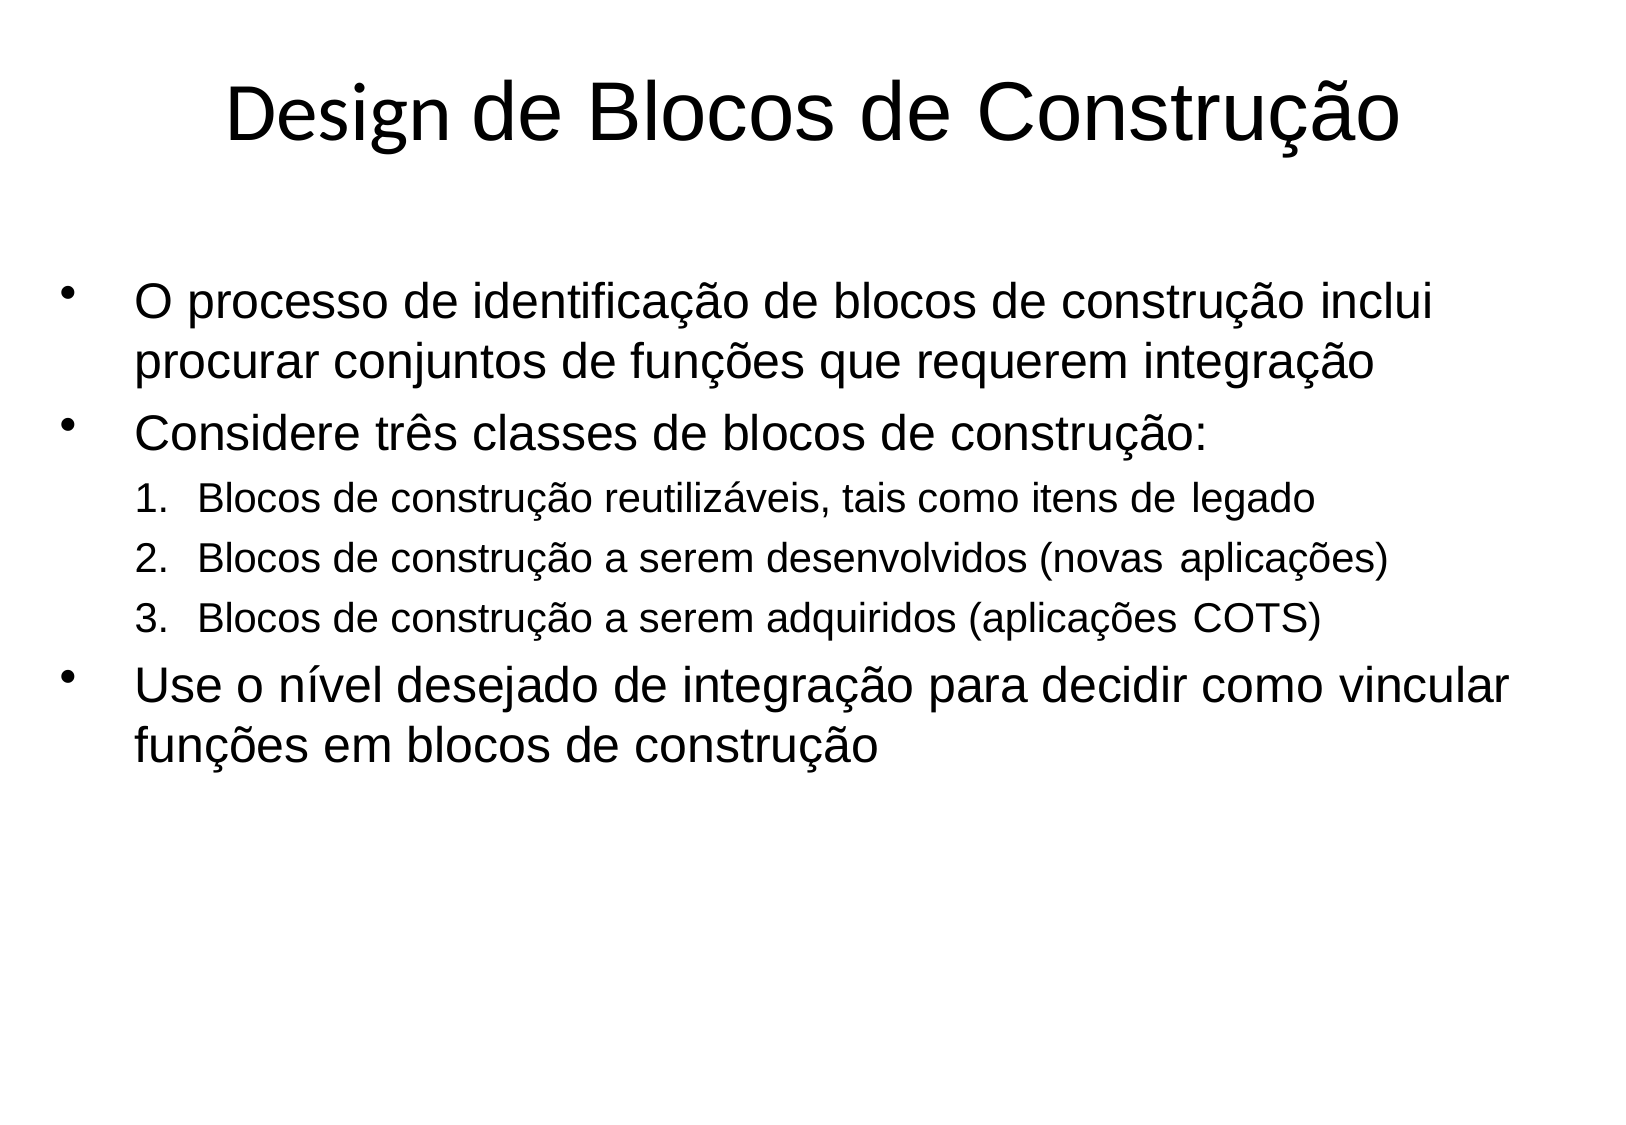

# Design de Blocos de Construção
O processo de identificação de blocos de construção inclui
procurar conjuntos de funções que requerem integração
Considere três classes de blocos de construção:
Blocos de construção reutilizáveis, tais como itens de legado
Blocos de construção a serem desenvolvidos (novas aplicações)
Blocos de construção a serem adquiridos (aplicações COTS)
Use o nível desejado de integração para decidir como vincular
funções em blocos de construção